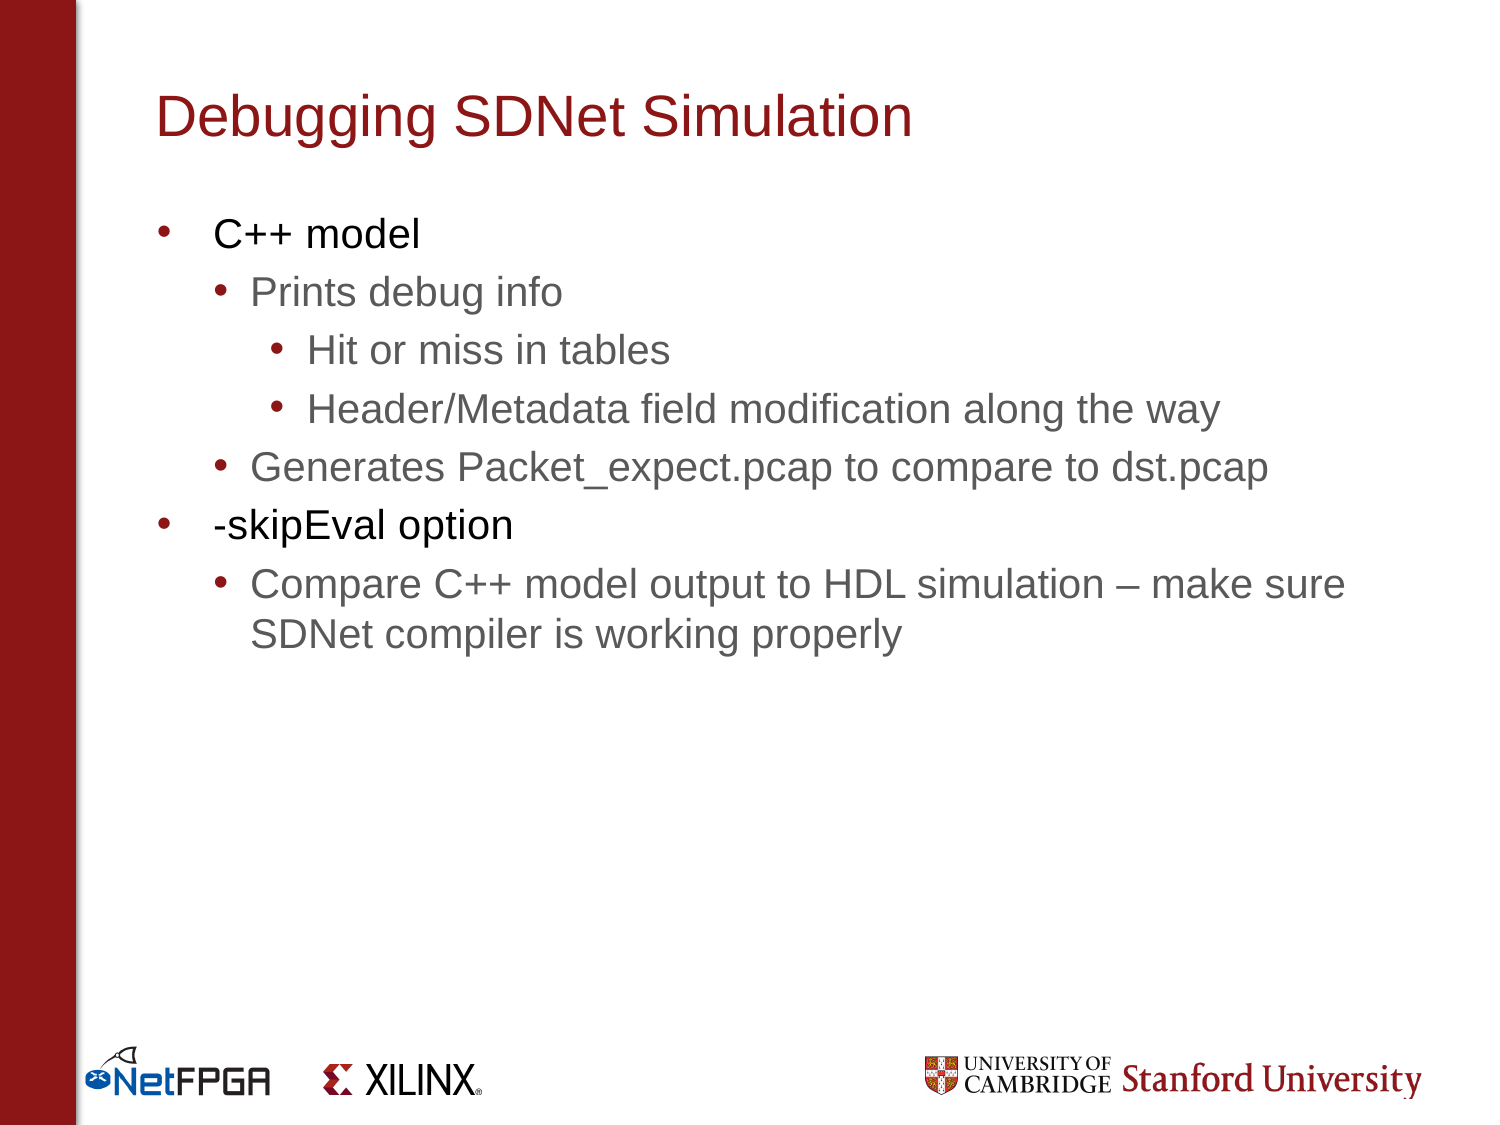

# Debugging SDNet Simulation
C++ model
Prints debug info
Hit or miss in tables
Header/Metadata field modification along the way
Generates Packet_expect.pcap to compare to dst.pcap
-skipEval option
Compare C++ model output to HDL simulation – make sure SDNet compiler is working properly